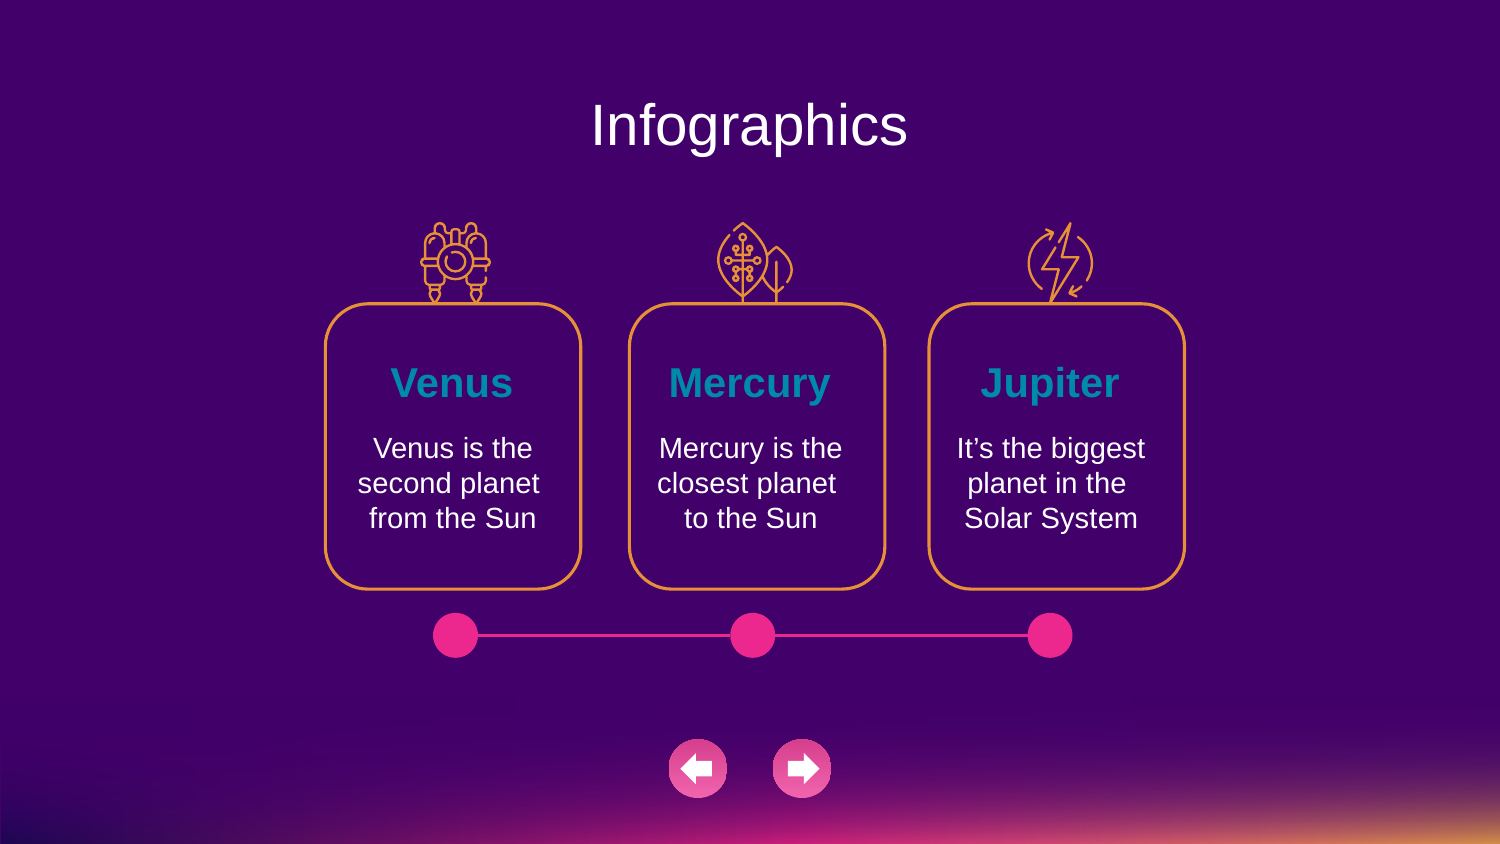

# Infographics

Venus
Jupiter
Mercury
Venus is the second planet
from the Sun

It’s the biggest planet in the
Solar System

Mercury is the closest planet
to the Sun